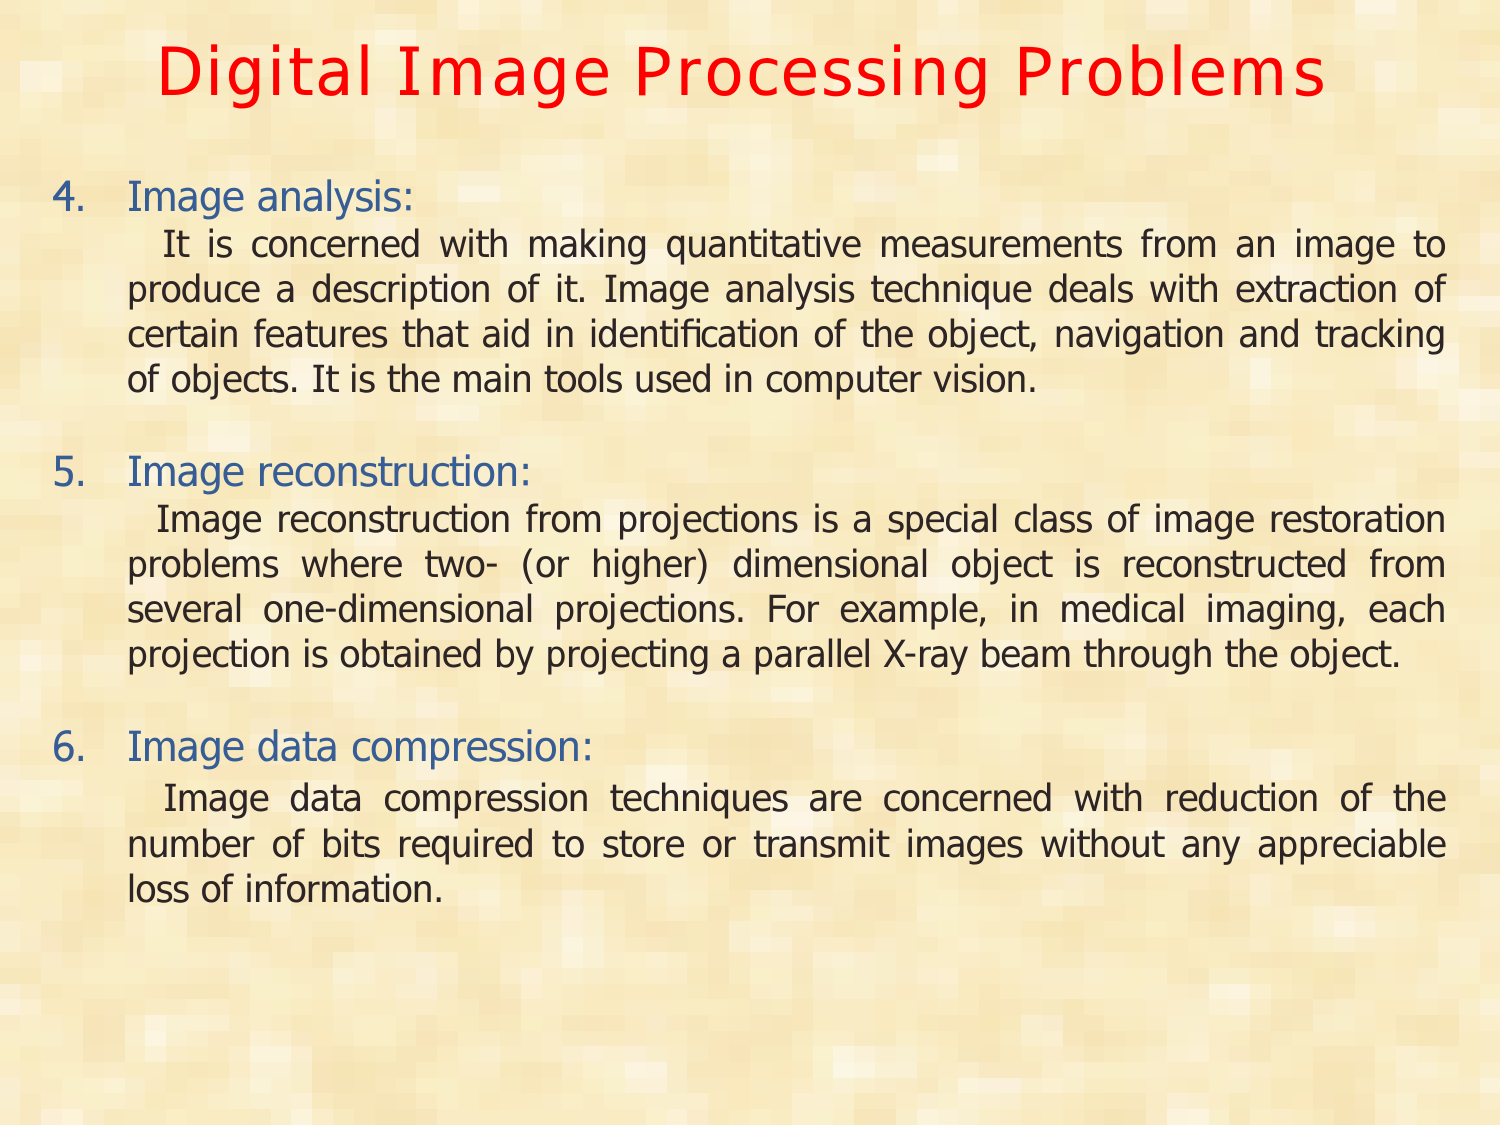

# Digital Image Processing Problems
Image analysis:
      It is concerned with making quantitative measurements from an image to produce a description of it. Image analysis technique deals with extraction of certain features that aid in identification of the object, navigation and tracking of objects. It is the main tools used in computer vision.

Image reconstruction:
       Image reconstruction from projections is a special class of image restoration problems where two- (or higher) dimensional object is reconstructed from several one-dimensional projections. For example, in medical imaging, each projection is obtained by projecting a parallel X-ray beam through the object.

Image data compression:
     Image data compression techniques are concerned with reduction of the number of bits required to store or transmit images without any appreciable loss of information.